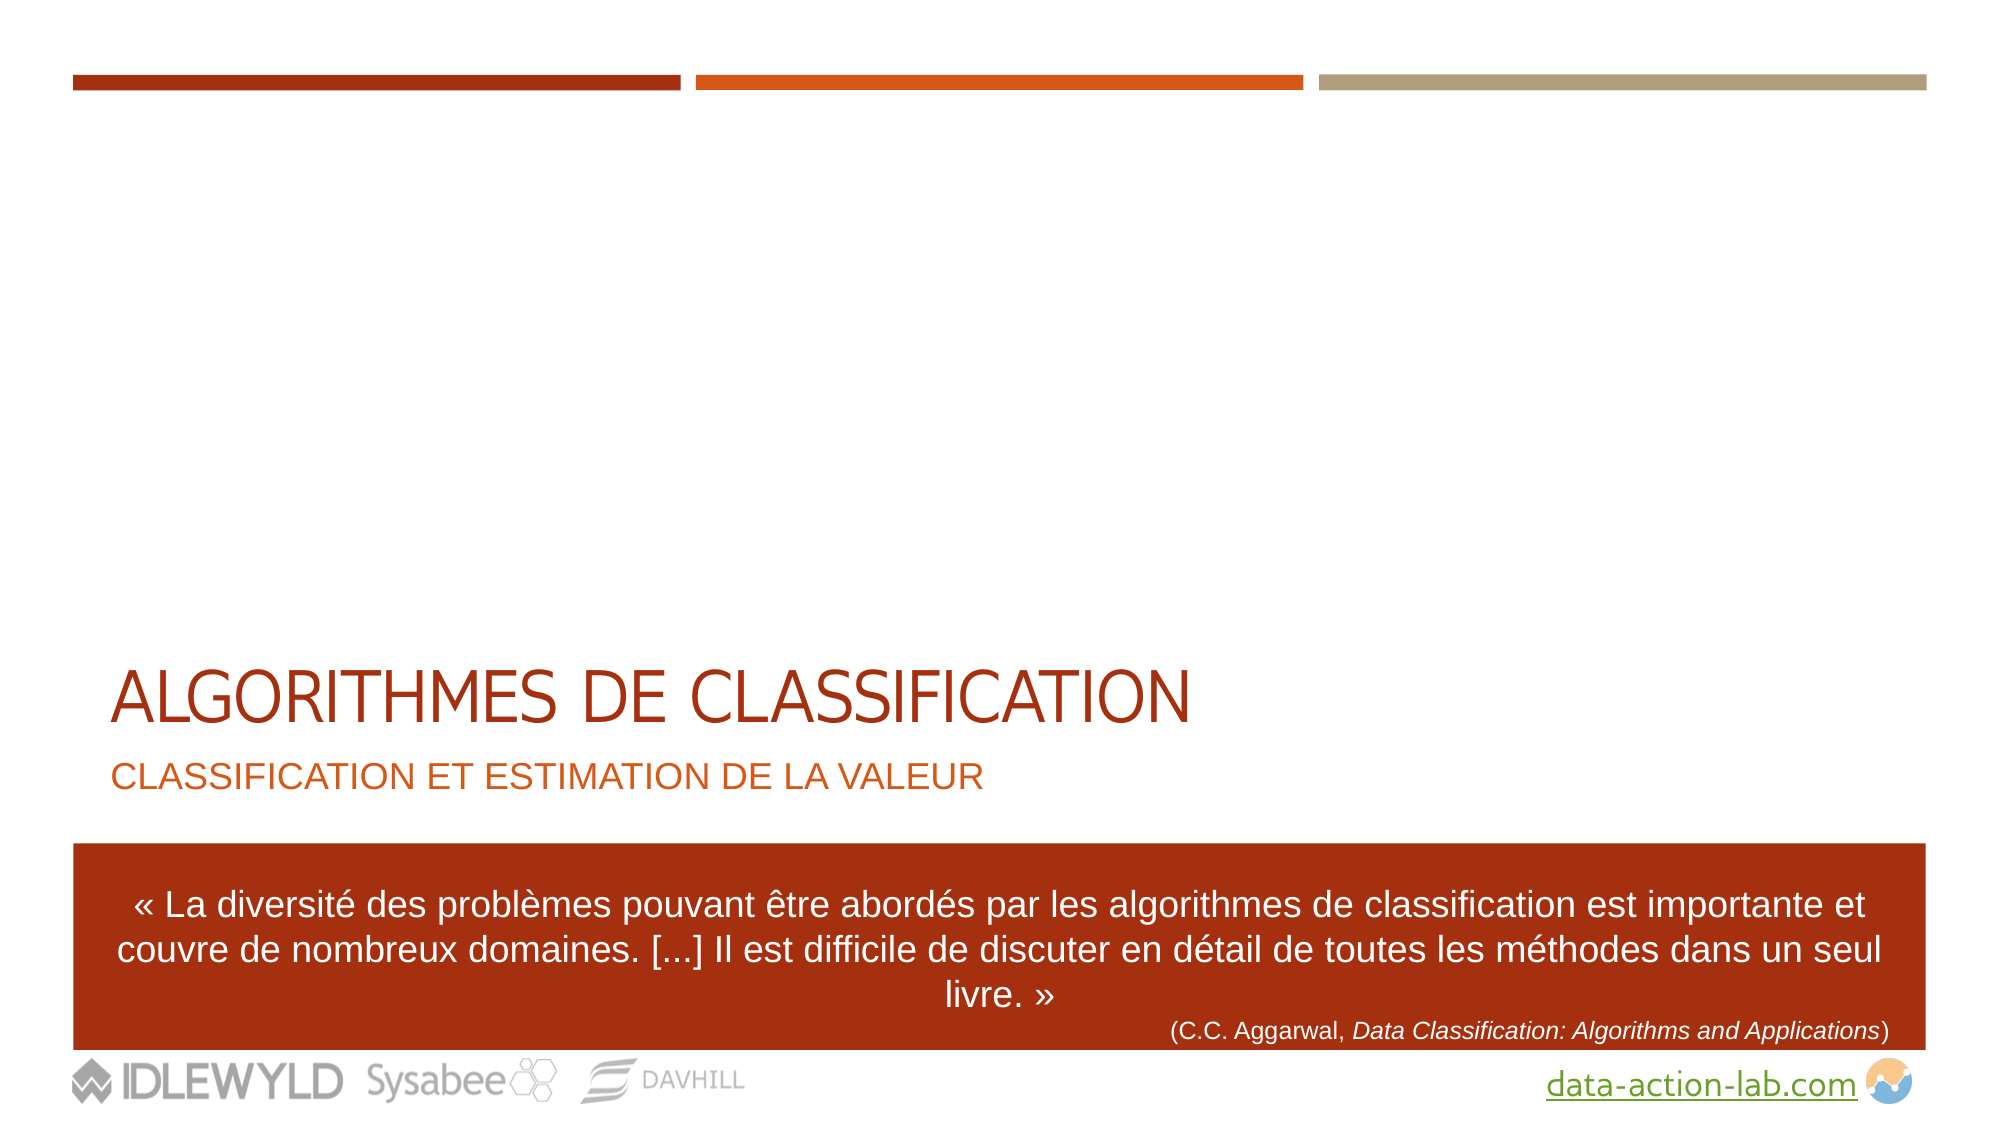

# ALGORITHMES DE CLASSIFICATION
CLASSIFICATION ET ESTIMATION DE LA VALEUR
« La diversité des problèmes pouvant être abordés par les algorithmes de classification est importante et couvre de nombreux domaines. [...] Il est difficile de discuter en détail de toutes les méthodes dans un seul livre. »
(C.C. Aggarwal, Data Classification: Algorithms and Applications)